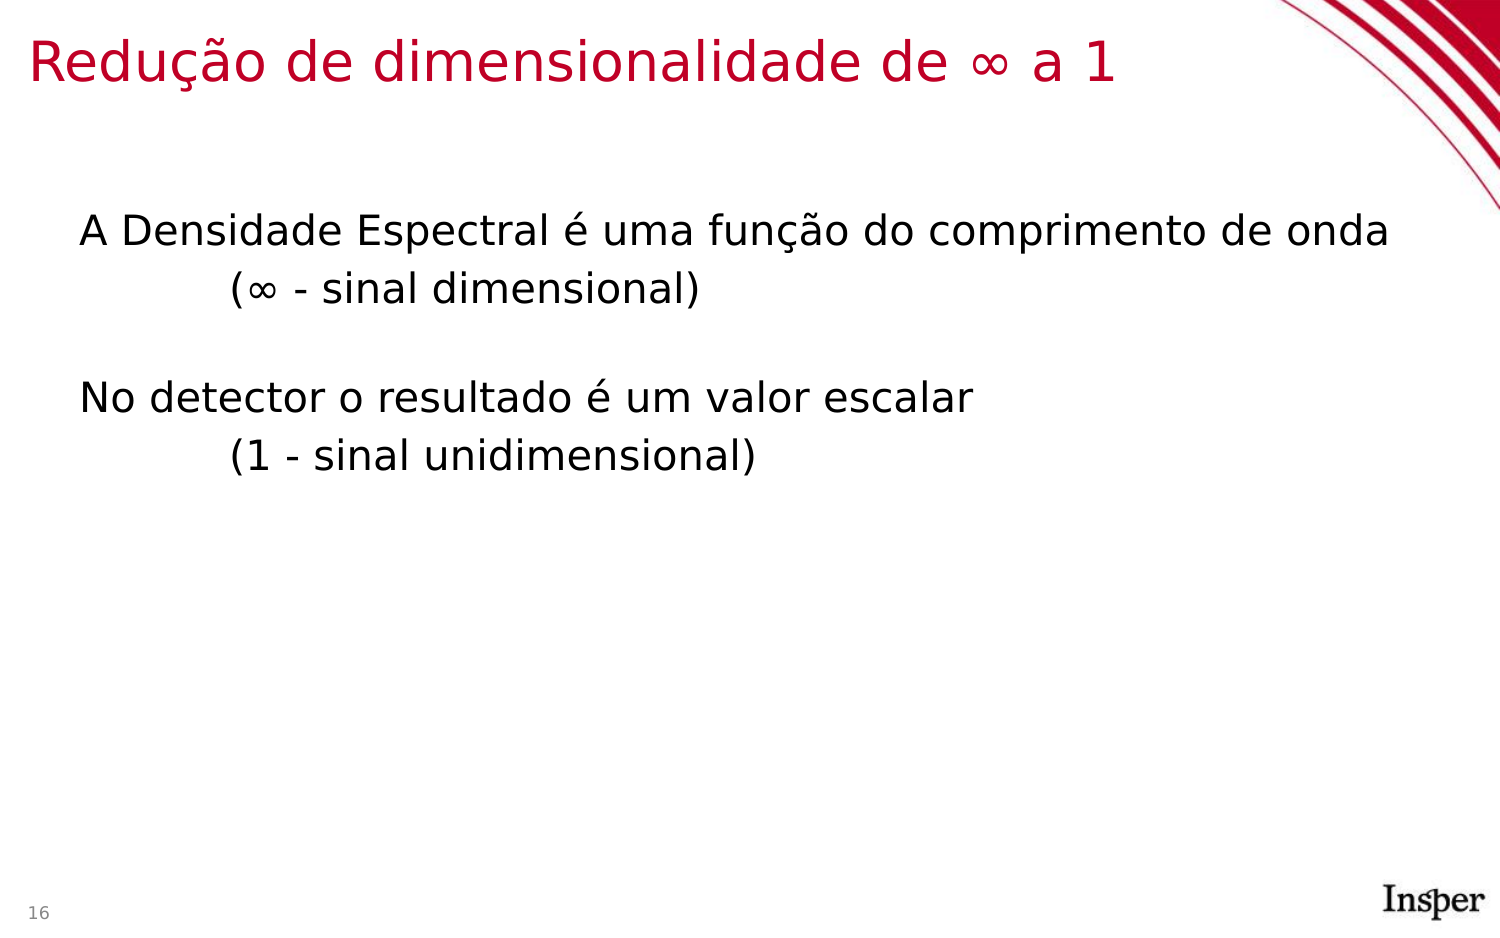

# Redução de dimensionalidade de ∞ a 1

A Densidade Espectral é uma função do comprimento de onda
	(∞ - sinal dimensional)

No detector o resultado é um valor escalar
	(1 - sinal unidimensional)
16